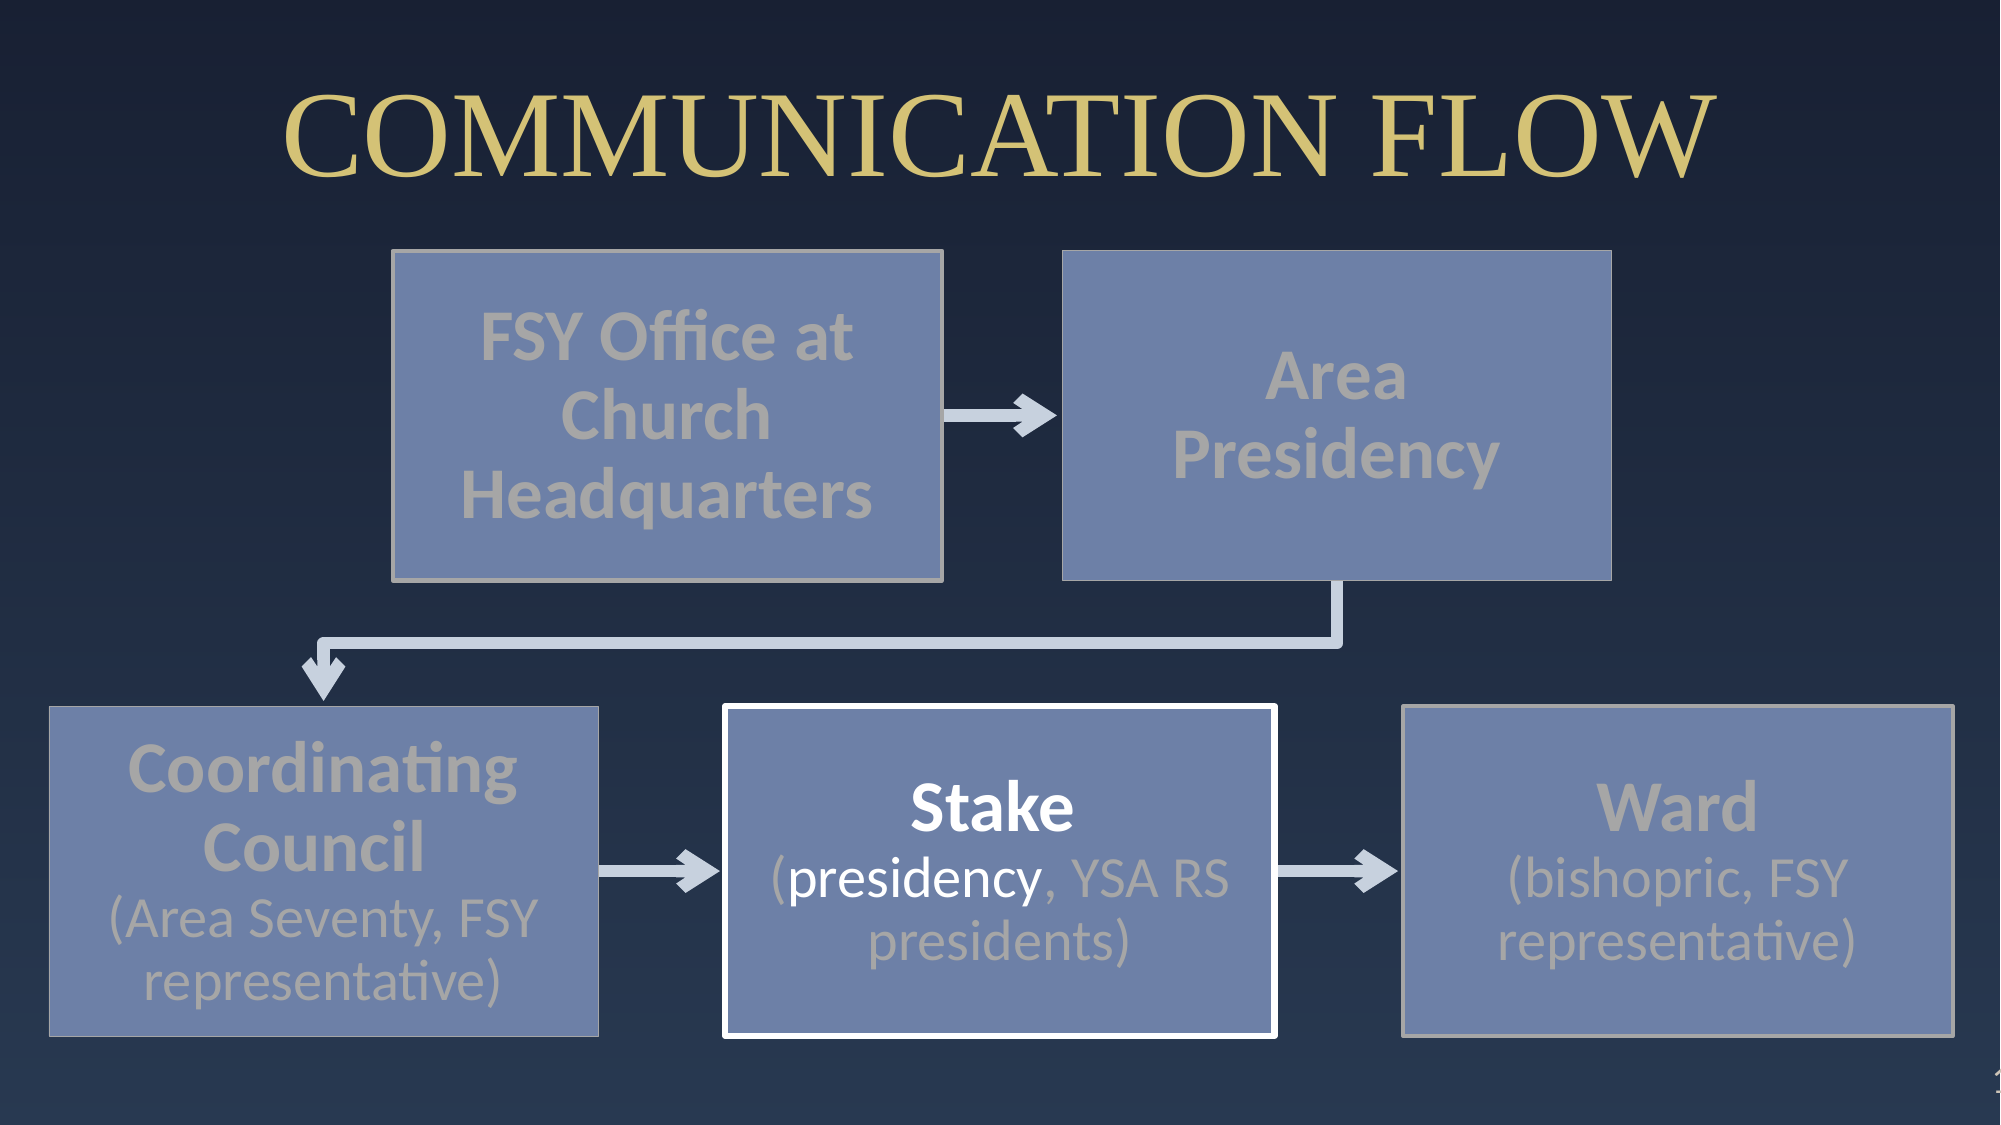

# Communication Flow

FSY Office at Church Headquarters

Area Presidency

Coordinating Council
(Area Seventy, FSY representative)

Stake
(presidency, YSA RS presidents)
Ward
(bishopric, FSY representative)